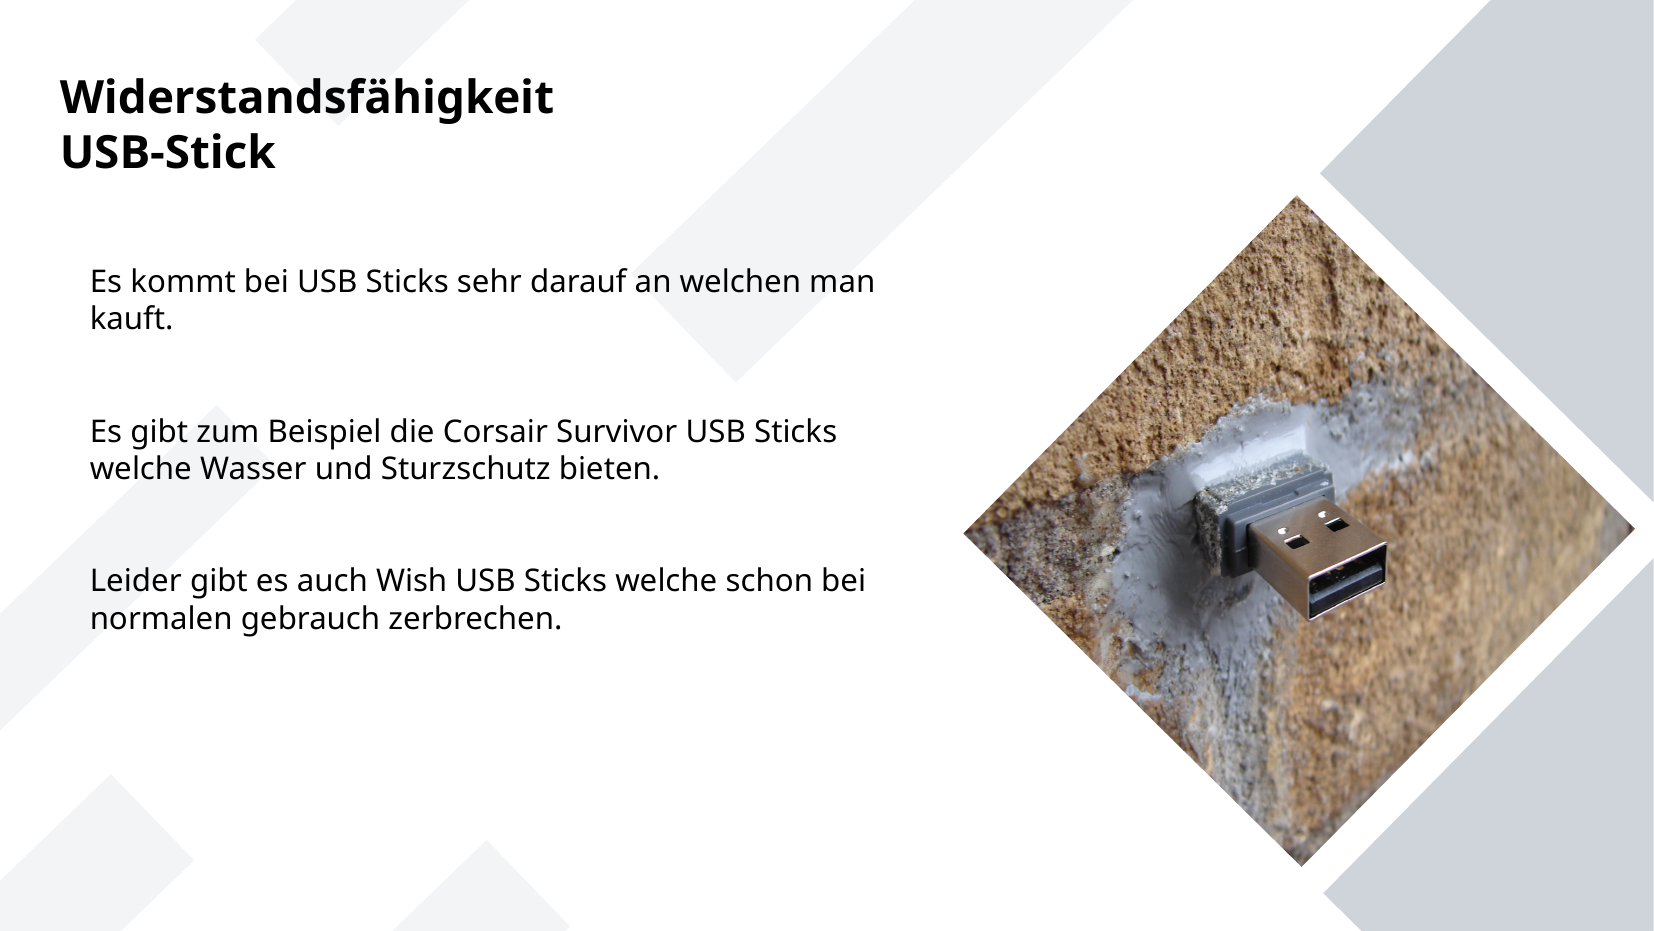

Widerstandsfähigkeit
USB-Stick

Es kommt bei USB Sticks sehr darauf an welchen man kauft.

Es gibt zum Beispiel die Corsair Survivor USB Sticks welche Wasser und Sturzschutz bieten.

Leider gibt es auch Wish USB Sticks welche schon bei normalen gebrauch zerbrechen.